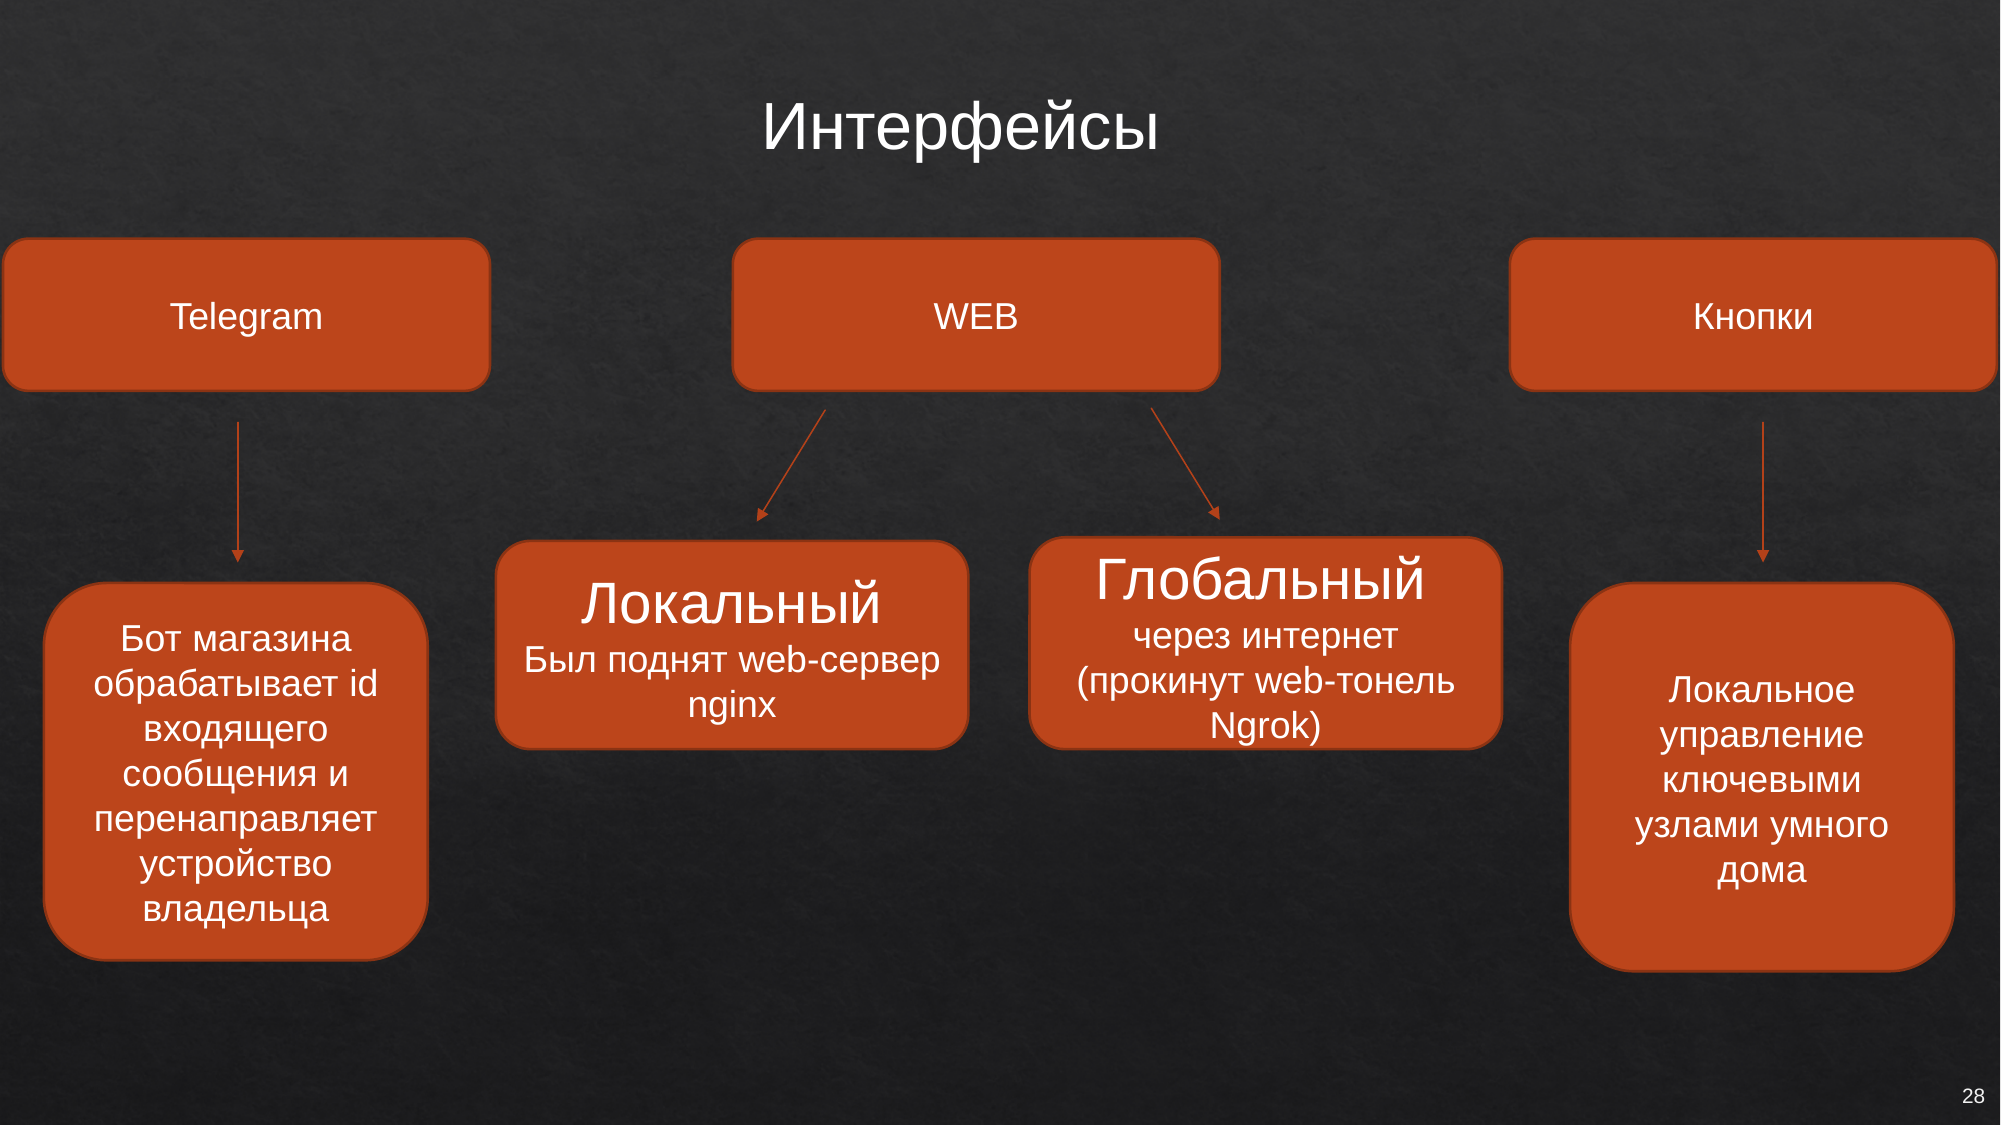

Интерфейсы
Telegram
WEB
Глобальный
через интернет
(прокинут web-тонель Ngrok)
Локальный
Был поднят web-сервер nginx
Кнопки
Бот магазина обрабатывает id входящего сообщения и перенаправляет устройство владельца
Локальное управление ключевыми узлами умного дома
28